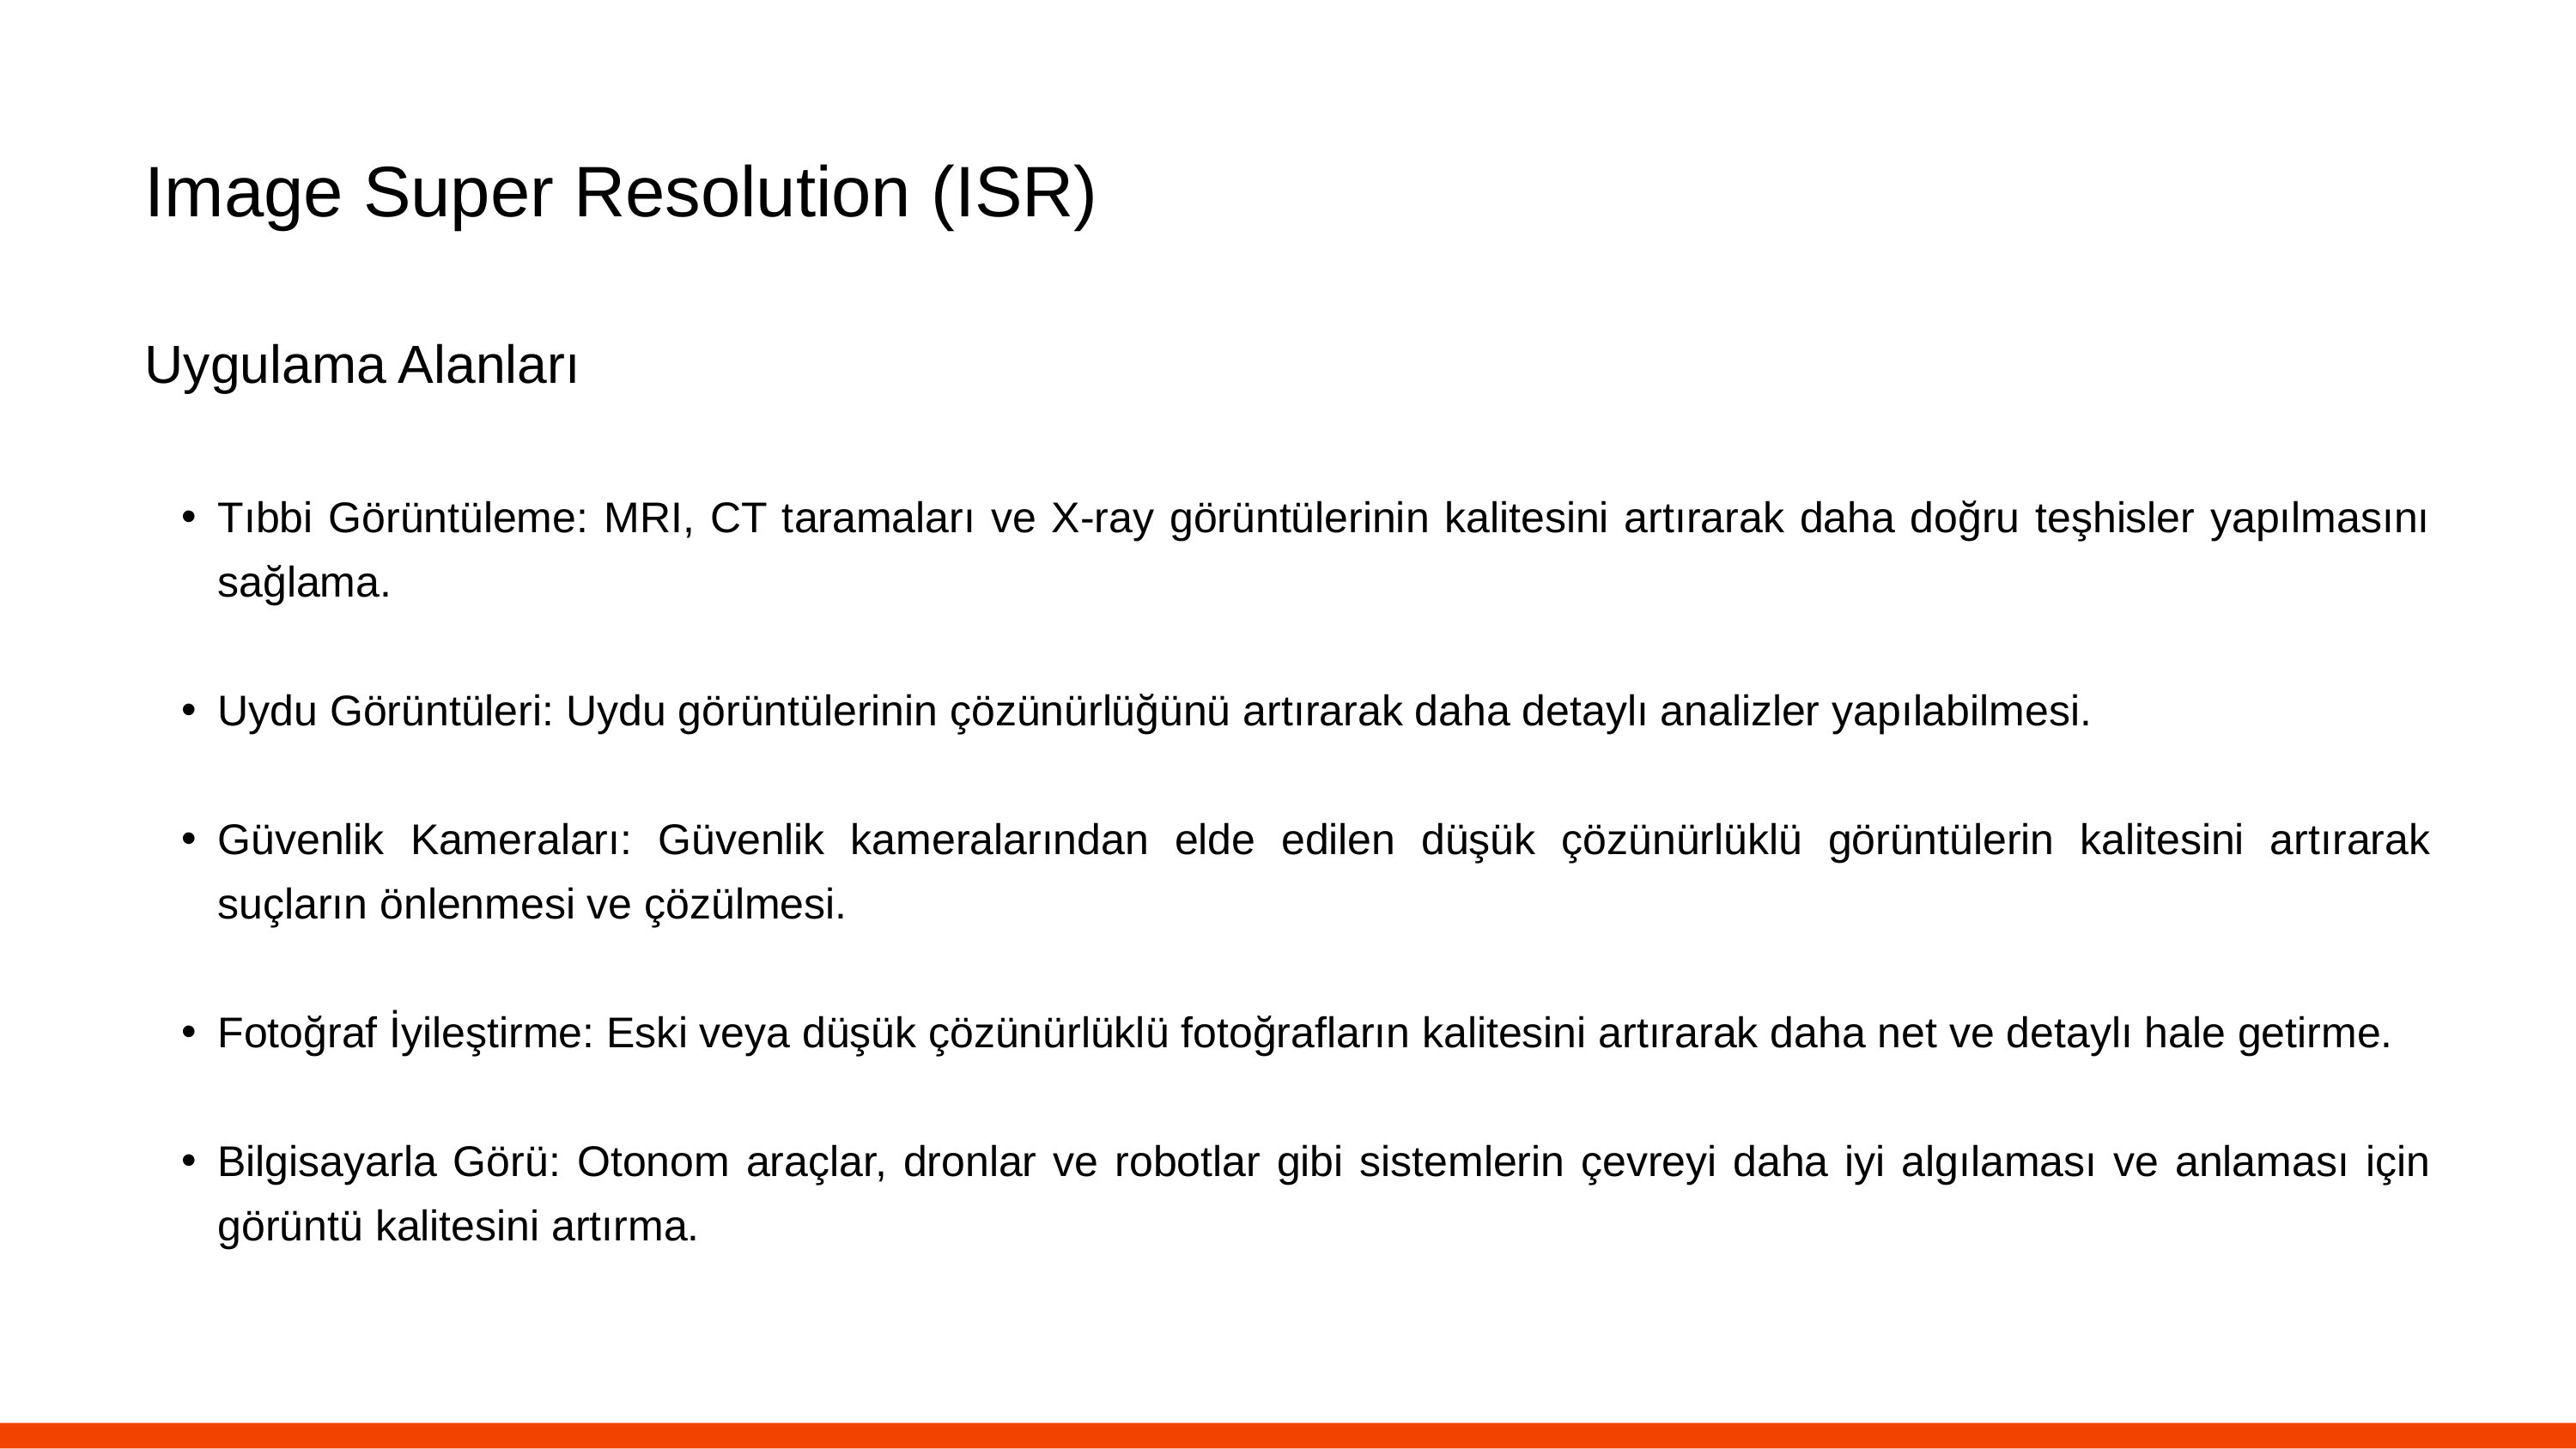

Image Super Resolution (ISR)
Uygulama Alanları
Tıbbi Görüntüleme: MRI, CT taramaları ve X-ray görüntülerinin kalitesini artırarak daha doğru teşhisler yapılmasını sağlama.

Uydu Görüntüleri: Uydu görüntülerinin çözünürlüğünü artırarak daha detaylı analizler yapılabilmesi.

Güvenlik Kameraları: Güvenlik kameralarından elde edilen düşük çözünürlüklü görüntülerin kalitesini artırarak suçların önlenmesi ve çözülmesi.

Fotoğraf İyileştirme: Eski veya düşük çözünürlüklü fotoğrafların kalitesini artırarak daha net ve detaylı hale getirme.

Bilgisayarla Görü: Otonom araçlar, dronlar ve robotlar gibi sistemlerin çevreyi daha iyi algılaması ve anlaması için görüntü kalitesini artırma.